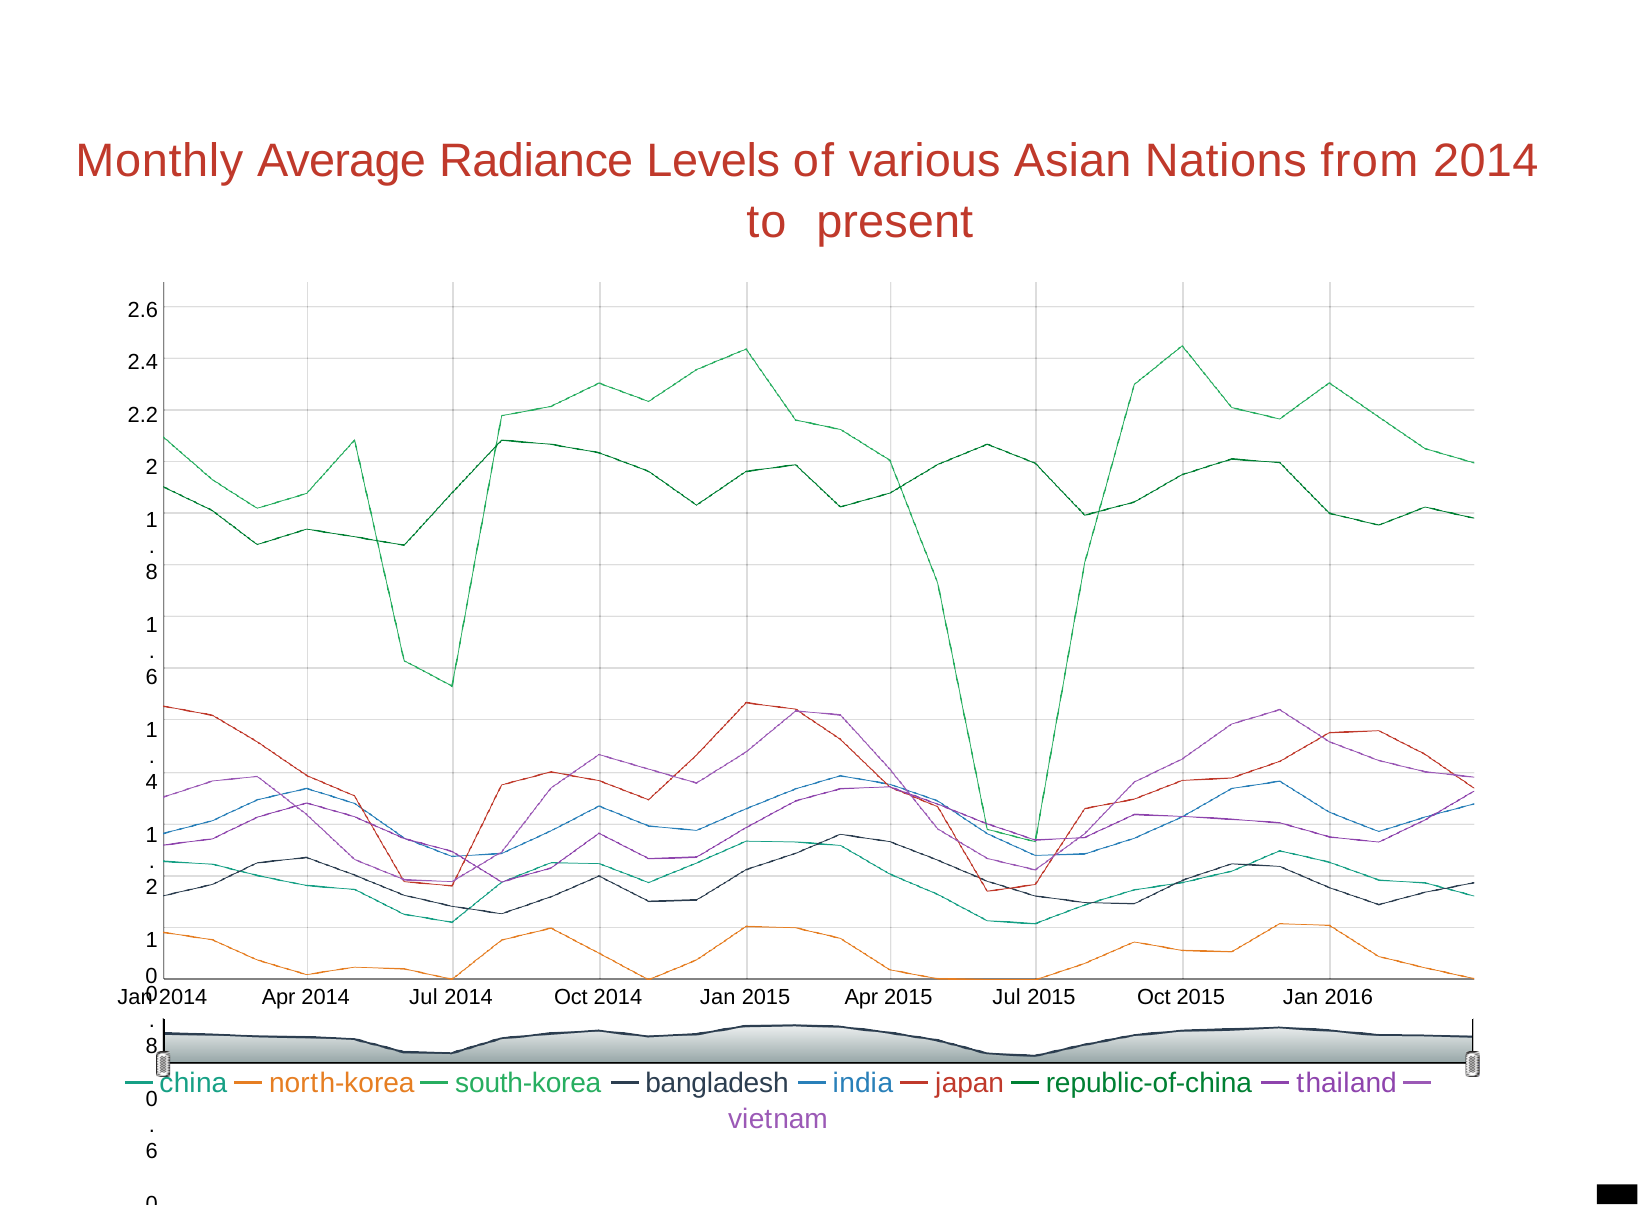

# Monthly Average Radiance Levels of various Asian Nations from 2014 to  present

2.6

2.4

2.2

2

1.8

1.6

1.4

1.2

1

0.8

0.6

0.4

0.2
0
Jan 2014
Apr 2014
Jul 2014
Oct 2014
Jan 2015
Apr 2015
Jul 2015
Oct 2015
Jan 2016

china
north-korea
south-korea
bangladesh
vietnam
india
japan
republic-of-china
thailand